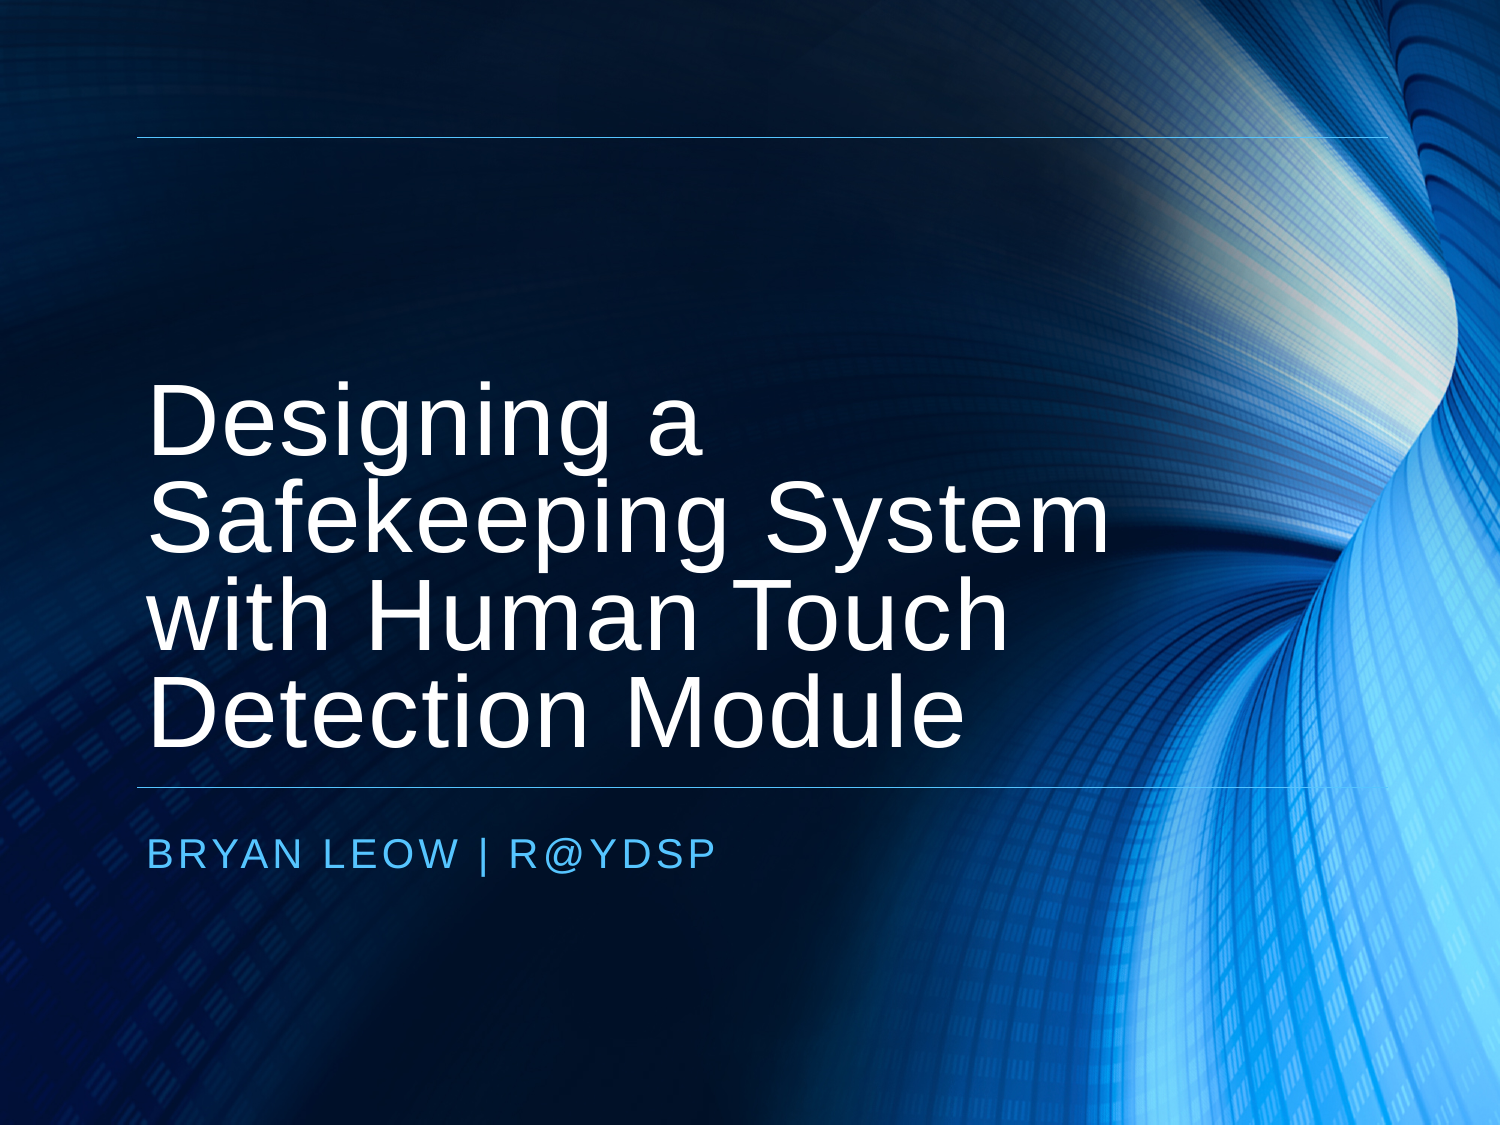

# Designing a Safekeeping System with Human Touch Detection Module
Bryan Leow | R@YDSP